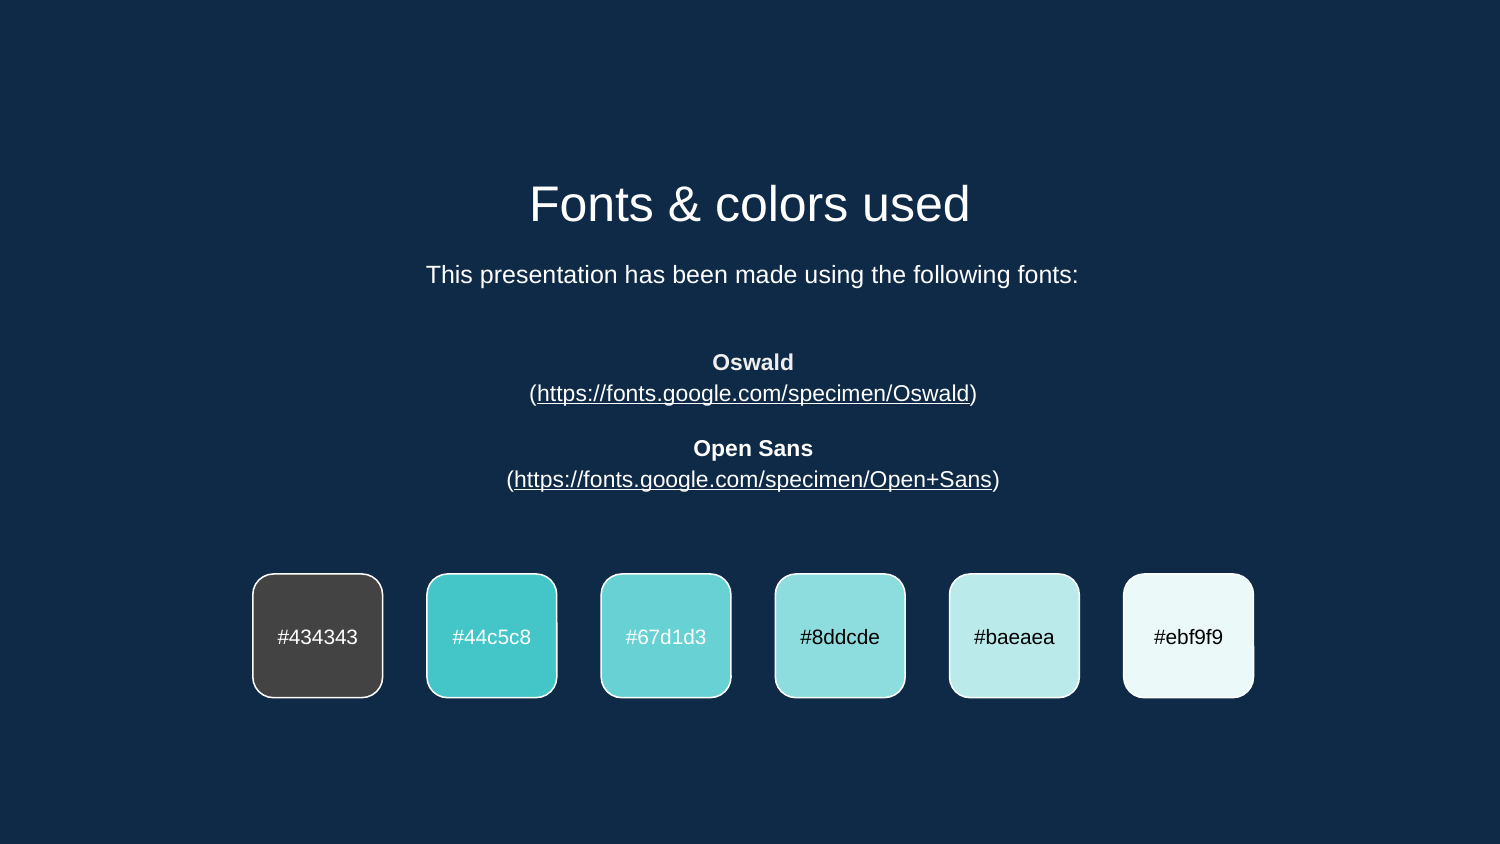

Fonts & colors used
This presentation has been made using the following fonts:

Oswald
(https://fonts.google.com/specimen/Oswald)

Open Sans
(https://fonts.google.com/specimen/Open+Sans)

#434343
#44c5c8
#67d1d3
#8ddcde
#baeaea
#ebf9f9